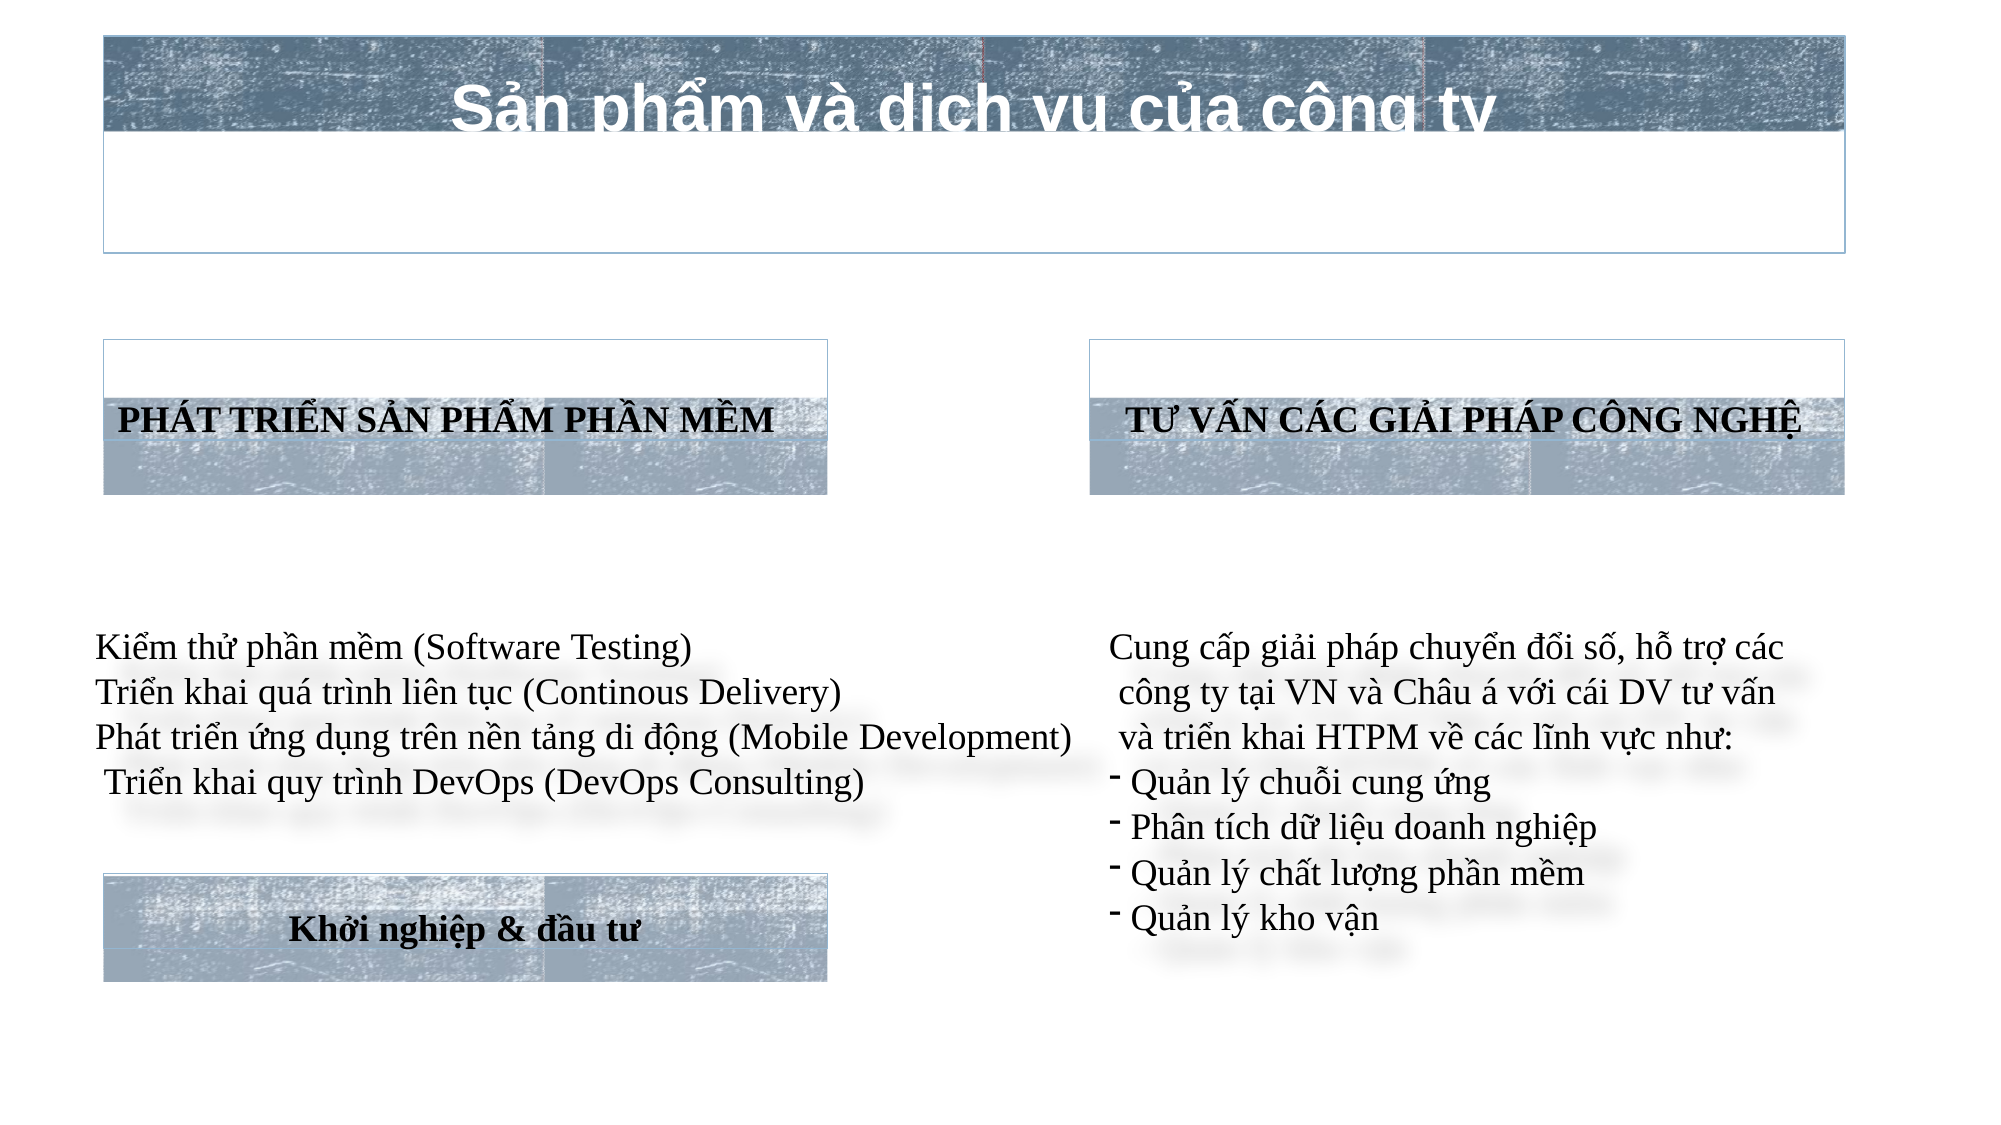

# Sản phẩm và dịch vụ của công ty

PHÁT TRIỂN SẢN PHẨM PHẦN MỀM

TƯ VẤN CÁC GIẢI PHÁP CÔNG NGHỆ

Kiểm thử phần mềm (Software Testing)
Triển khai quá trình liên tục (Continous Delivery)
Phát triển ứng dụng trên nền tảng di động (Mobile Development)  Triển khai quy trình DevOps (DevOps Consulting)
Cung cấp giải pháp chuyển đổi số, hỗ trợ các  công ty tại VN và Châu á với cái DV tư vấn  và triển khai HTPM về các lĩnh vực như:
Quản lý chuỗi cung ứng
Phân tích dữ liệu doanh nghiệp
Quản lý chất lượng phần mềm
Quản lý kho vận

Khởi nghiệp & đầu tư